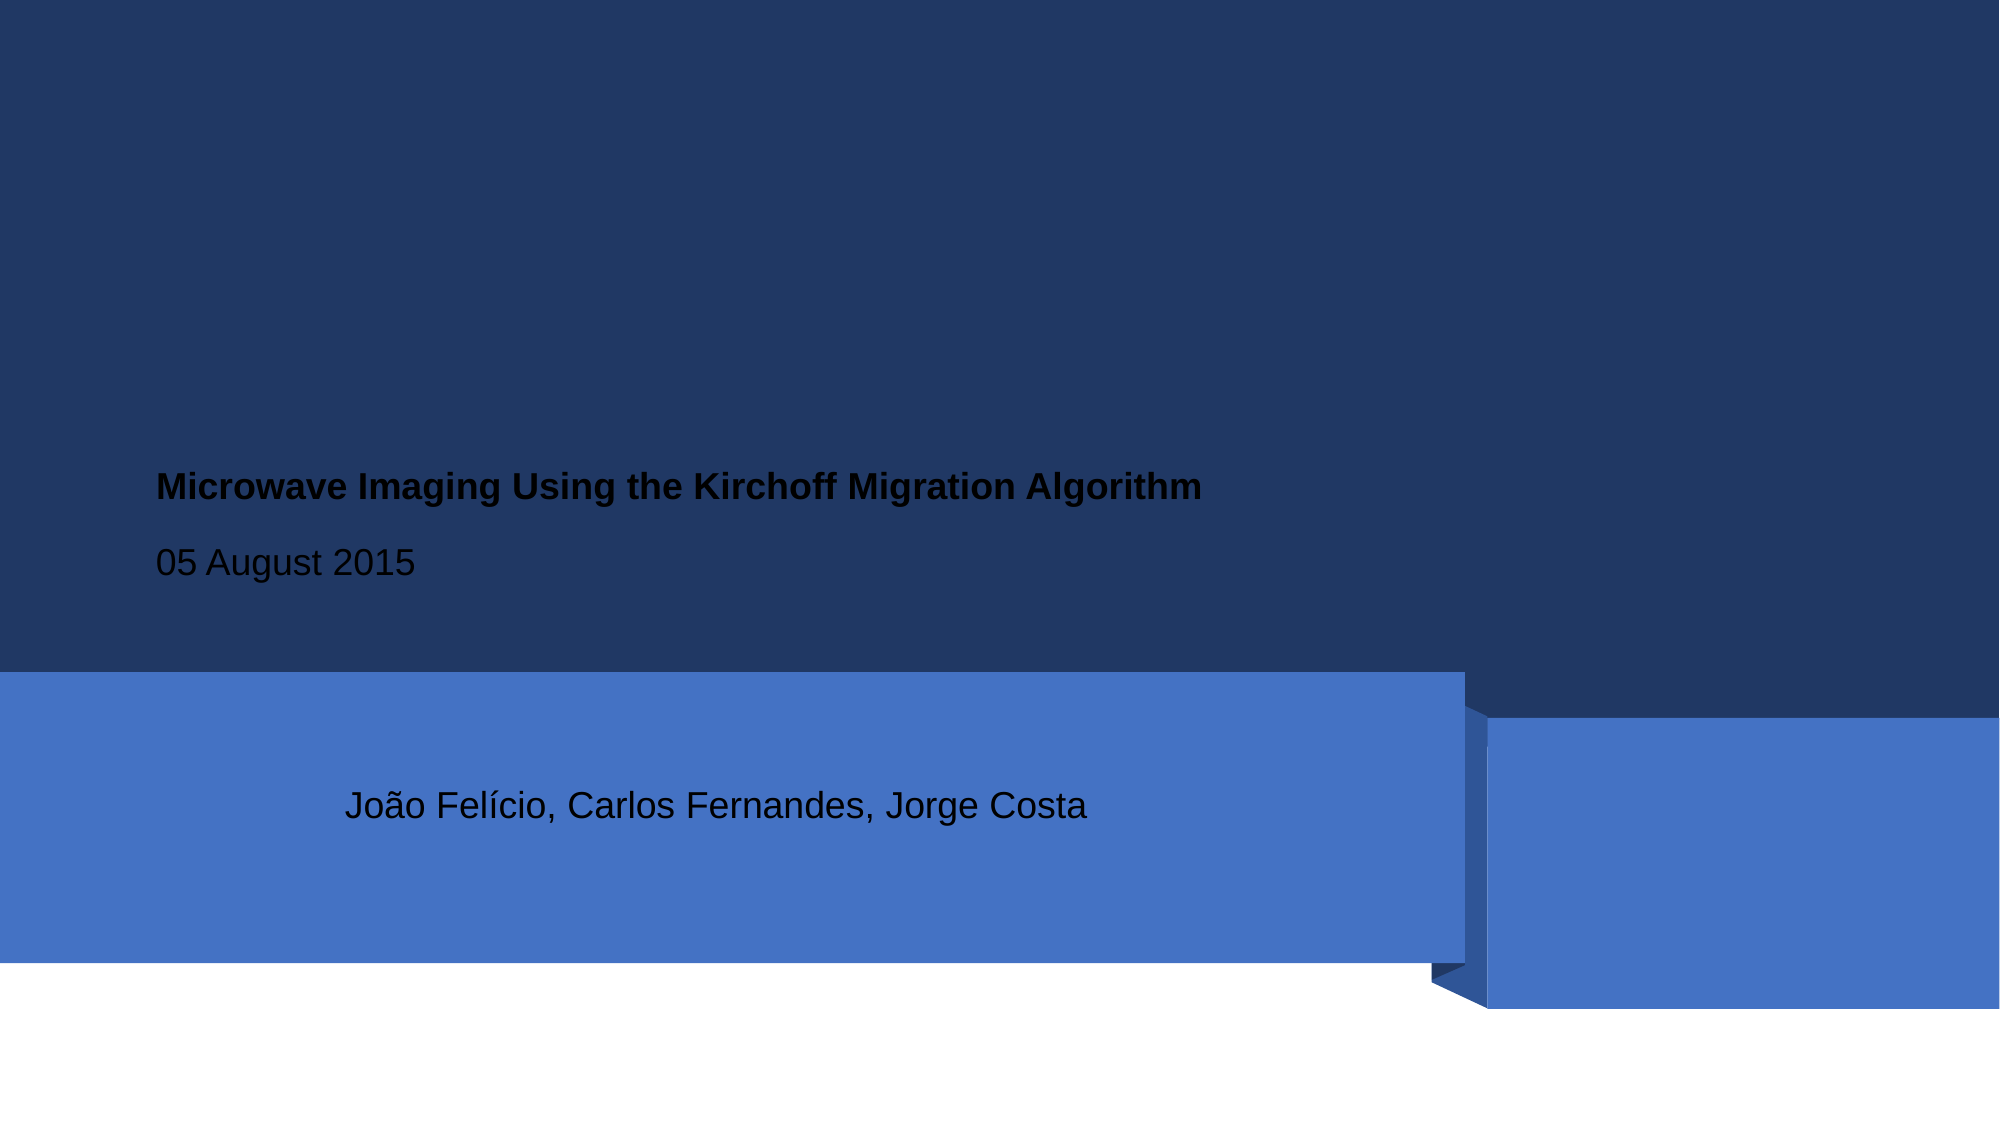

# Microwave Imaging Using the Kirchoff Migration Algorithm 05 August 2015

 João Felício, Carlos Fernandes, Jorge Costa